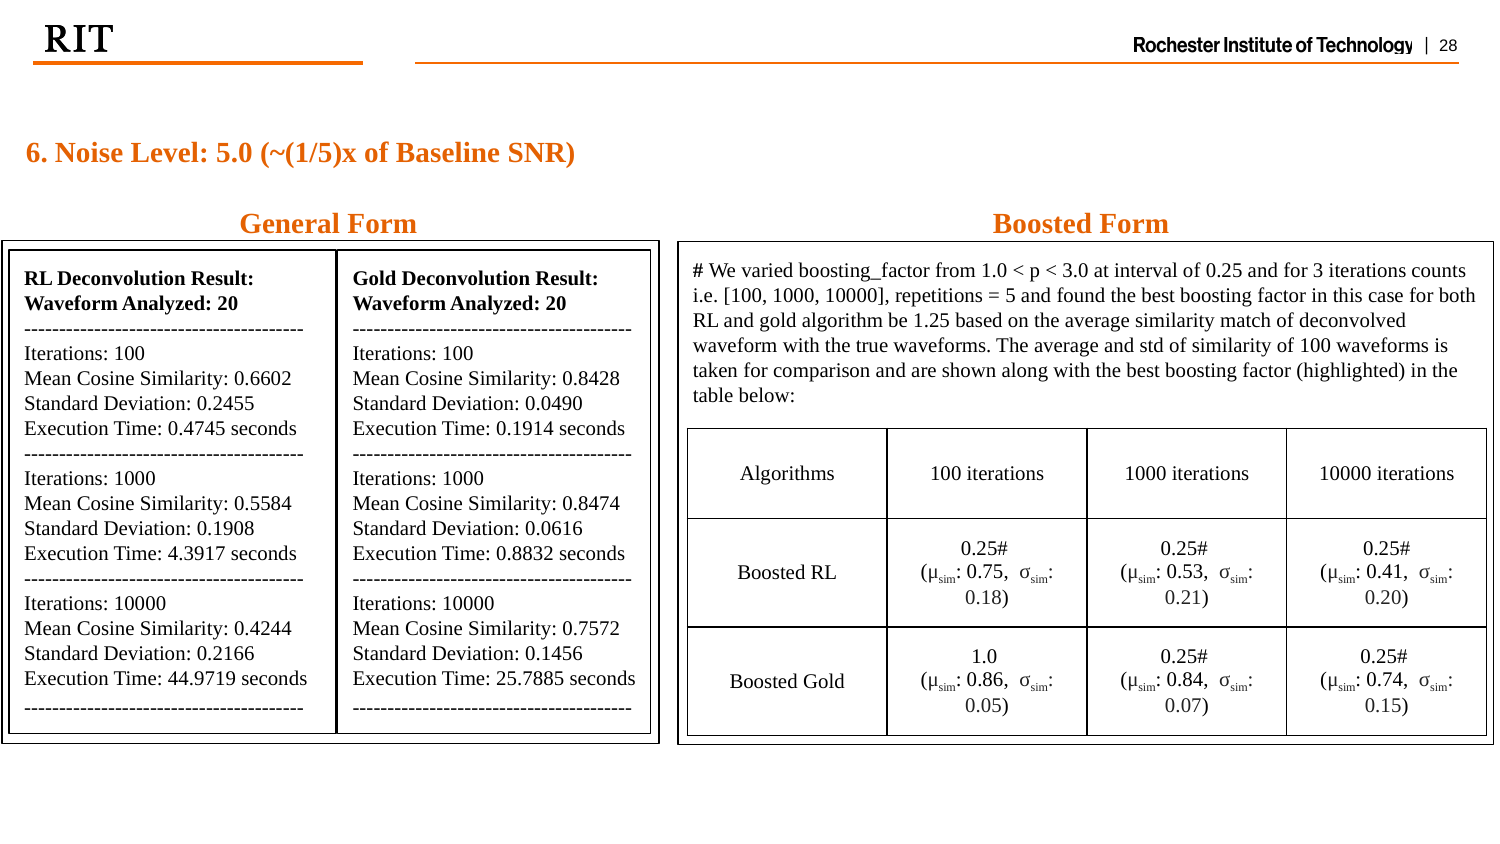

6. Noise Level: 5.0 (~(1/5)x of Baseline SNR)
Boosted Form
General Form

# We varied boosting_factor from 1.0 < p < 3.0 at interval of 0.25 and for 3 iterations counts i.e. [100, 1000, 10000], repetitions = 5 and found the best boosting factor in this case for both RL and gold algorithm be 1.25 based on the average similarity match of deconvolved waveform with the true waveforms. The average and std of similarity of 100 waveforms is taken for comparison and are shown along with the best boosting factor (highlighted) in the table below:

RL Deconvolution Result:
Waveform Analyzed: 20
----------------------------------------
Iterations: 100
Mean Cosine Similarity: 0.6602
Standard Deviation: 0.2455
Execution Time: 0.4745 seconds
----------------------------------------
Iterations: 1000
Mean Cosine Similarity: 0.5584
Standard Deviation: 0.1908
Execution Time: 4.3917 seconds
----------------------------------------
Iterations: 10000
Mean Cosine Similarity: 0.4244
Standard Deviation: 0.2166
Execution Time: 44.9719 seconds
----------------------------------------
Gold Deconvolution Result:
Waveform Analyzed: 20
----------------------------------------
Iterations: 100
Mean Cosine Similarity: 0.8428
Standard Deviation: 0.0490
Execution Time: 0.1914 seconds
----------------------------------------
Iterations: 1000
Mean Cosine Similarity: 0.8474
Standard Deviation: 0.0616
Execution Time: 0.8832 seconds
----------------------------------------
Iterations: 10000
Mean Cosine Similarity: 0.7572
Standard Deviation: 0.1456
Execution Time: 25.7885 seconds
----------------------------------------
| Algorithms | 100 iterations | 1000 iterations | 10000 iterations |
| --- | --- | --- | --- |
| Boosted RL | 0.25# (μsim: 0.75, σsim: 0.18) | 0.25# (μsim: 0.53, σsim: 0.21) | 0.25# (μsim: 0.41, σsim: 0.20) |
| Boosted Gold | 1.0 (μsim: 0.86, σsim: 0.05) | 0.25# (μsim: 0.84, σsim: 0.07) | 0.25# (μsim: 0.74, σsim: 0.15) |